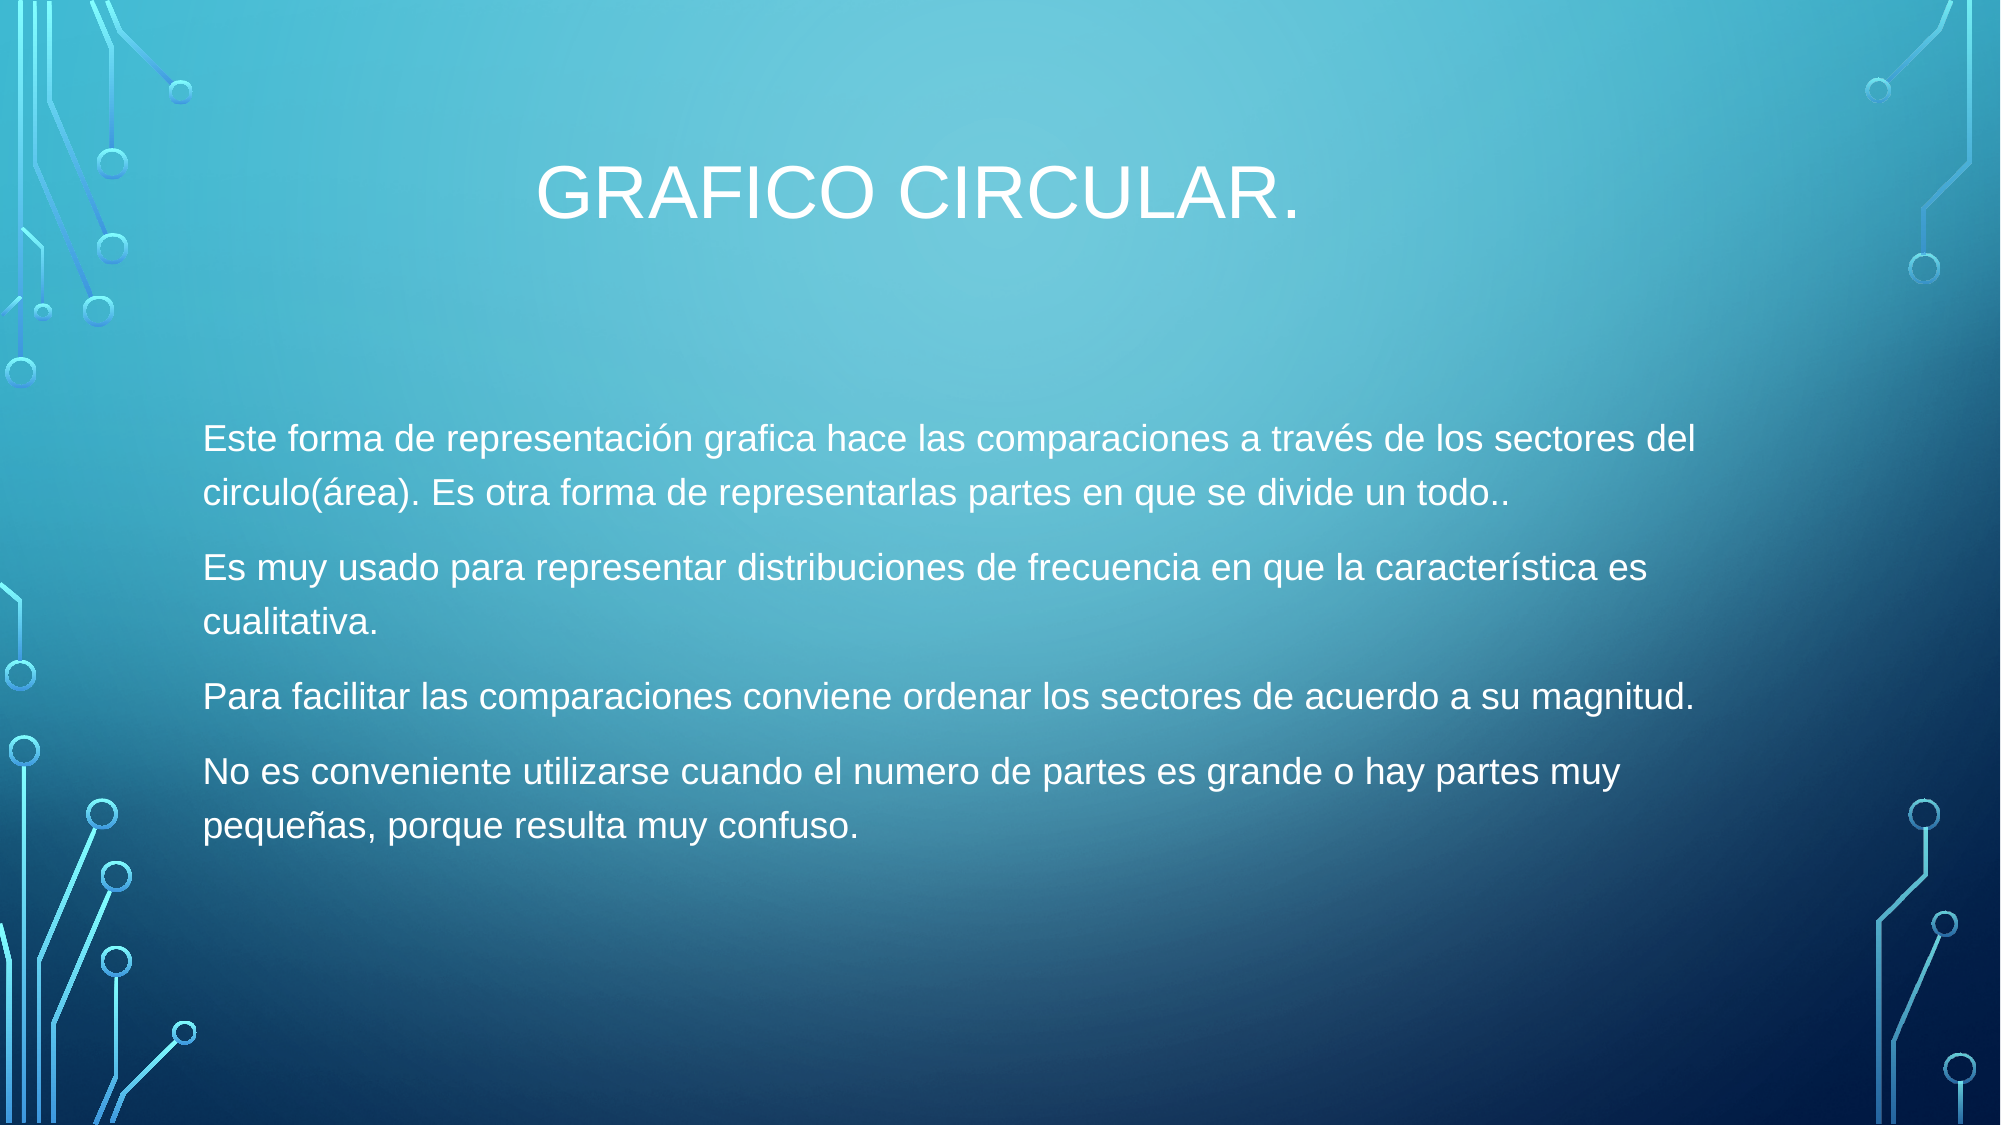

Grafico circular.
Este forma de representación grafica hace las comparaciones a través de los sectores del circulo(área). Es otra forma de representarlas partes en que se divide un todo..
Es muy usado para representar distribuciones de frecuencia en que la característica es cualitativa.
Para facilitar las comparaciones conviene ordenar los sectores de acuerdo a su magnitud.
No es conveniente utilizarse cuando el numero de partes es grande o hay partes muy pequeñas, porque resulta muy confuso.